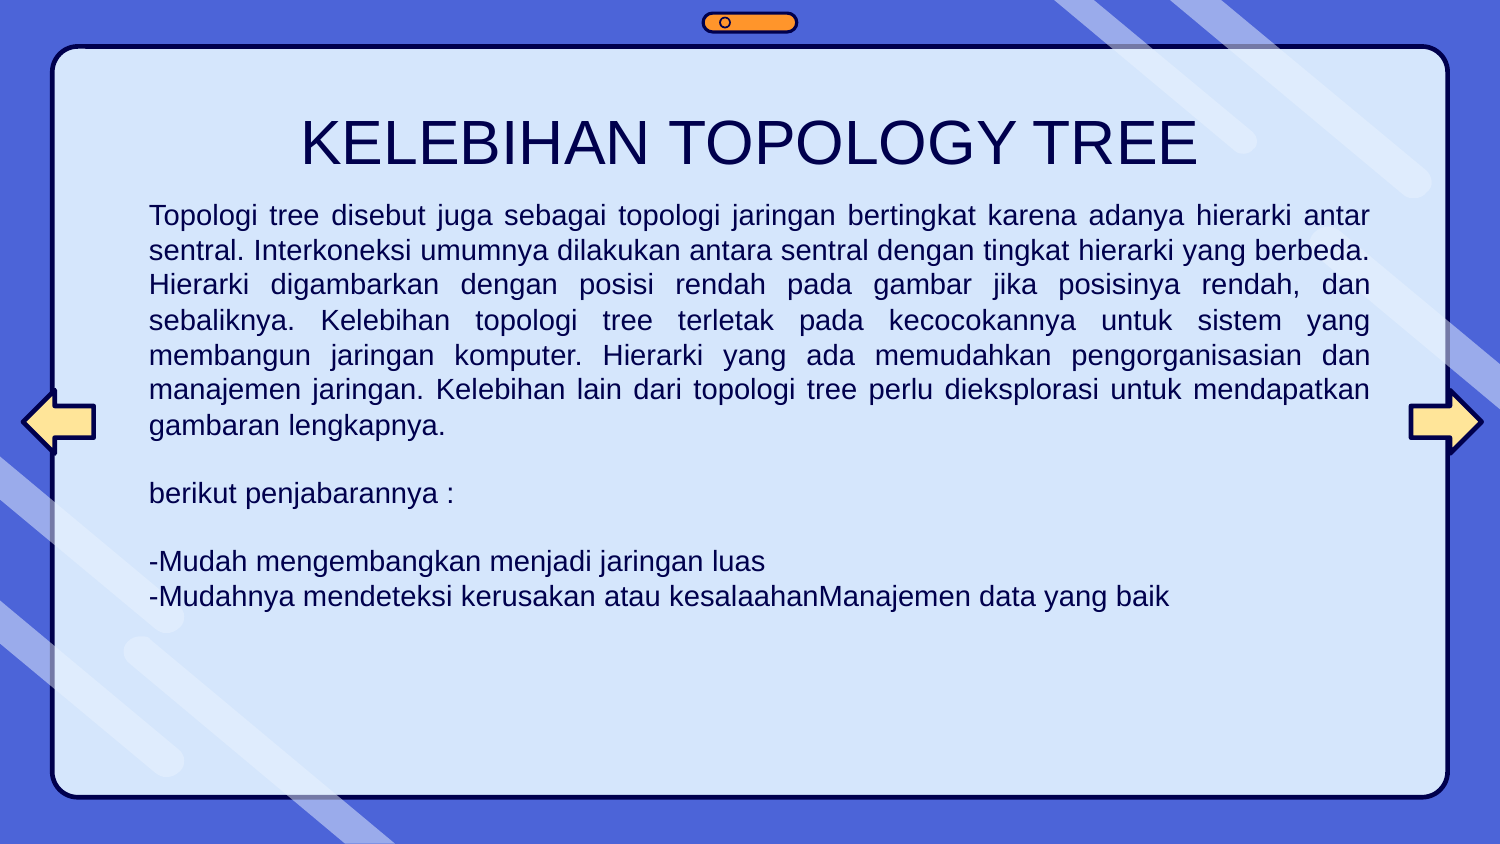

KELEBIHAN TOPOLOGY TREE
Topologi tree disebut juga sebagai topologi jaringan bertingkat karena adanya hierarki antar sentral. Interkoneksi umumnya dilakukan antara sentral dengan tingkat hierarki yang berbeda. Hierarki digambarkan dengan posisi rendah pada gambar jika posisinya rendah, dan sebaliknya. Kelebihan topologi tree terletak pada kecocokannya untuk sistem yang membangun jaringan komputer. Hierarki yang ada memudahkan pengorganisasian dan manajemen jaringan. Kelebihan lain dari topologi tree perlu dieksplorasi untuk mendapatkan gambaran lengkapnya.
berikut penjabarannya :
-Mudah mengembangkan menjadi jaringan luas
-Mudahnya mendeteksi kerusakan atau kesalaahanManajemen data yang baik